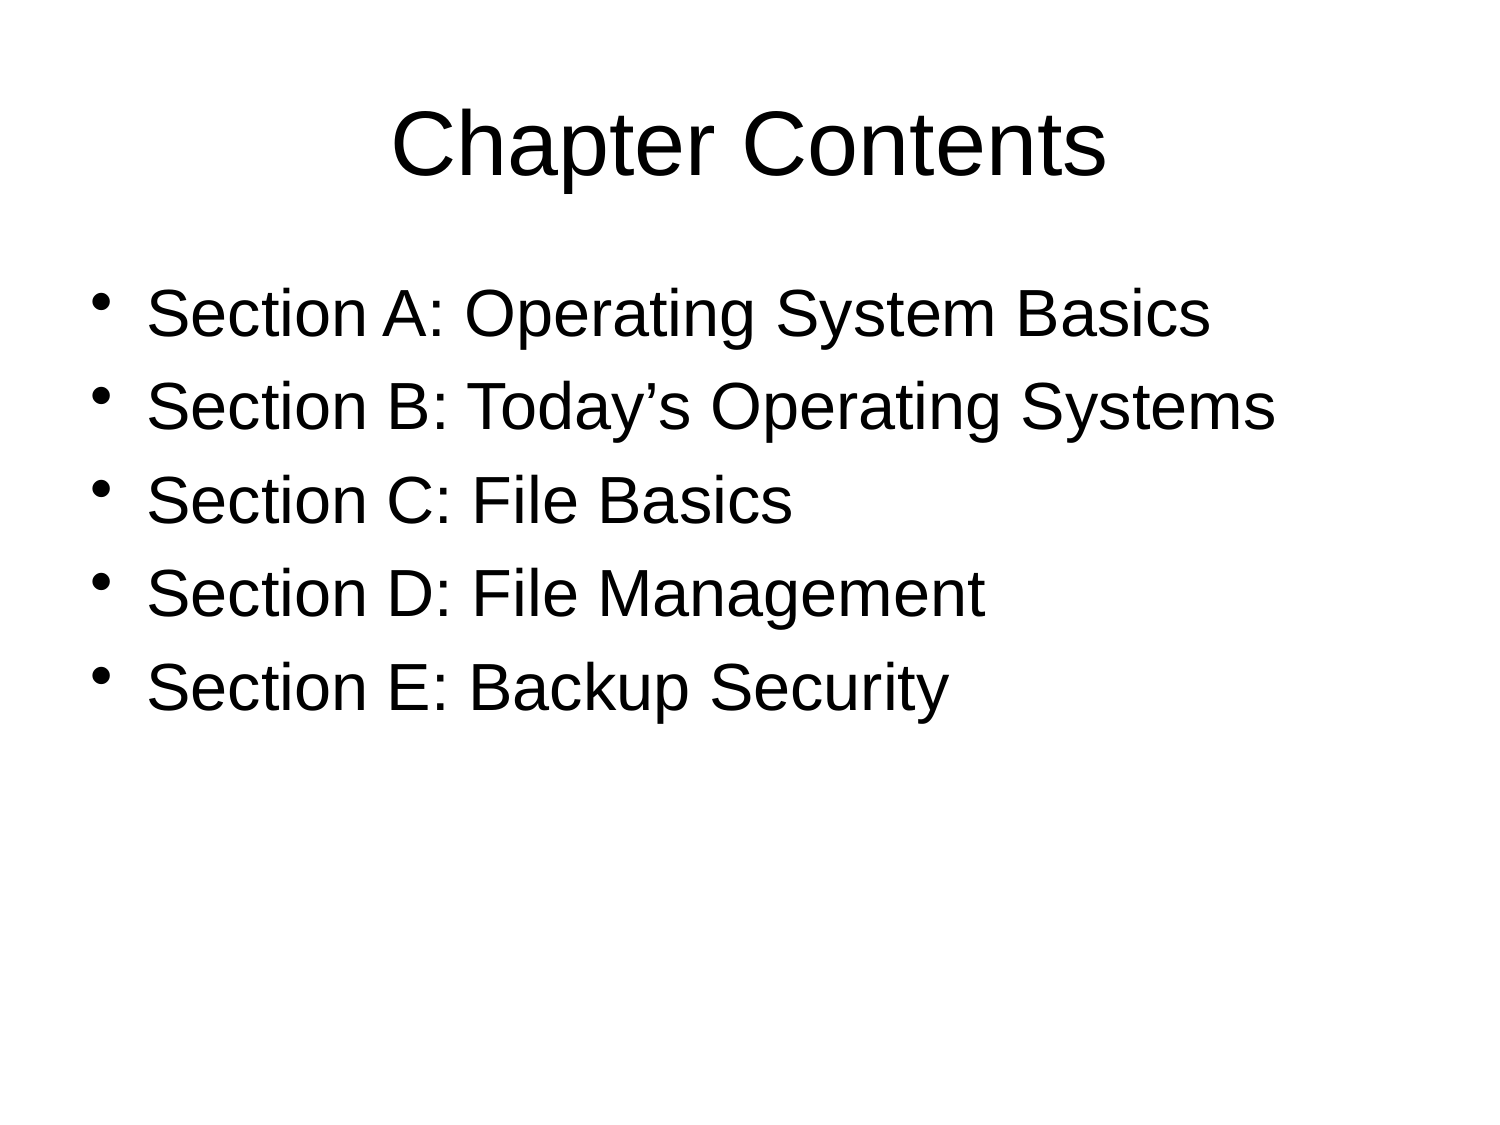

Chapter Contents
Section A: Operating System Basics
Section B: Today’s Operating Systems
Section C: File Basics
Section D: File Management
Section E: Backup Security
Chapter 4: Operating Systems and File Management
2